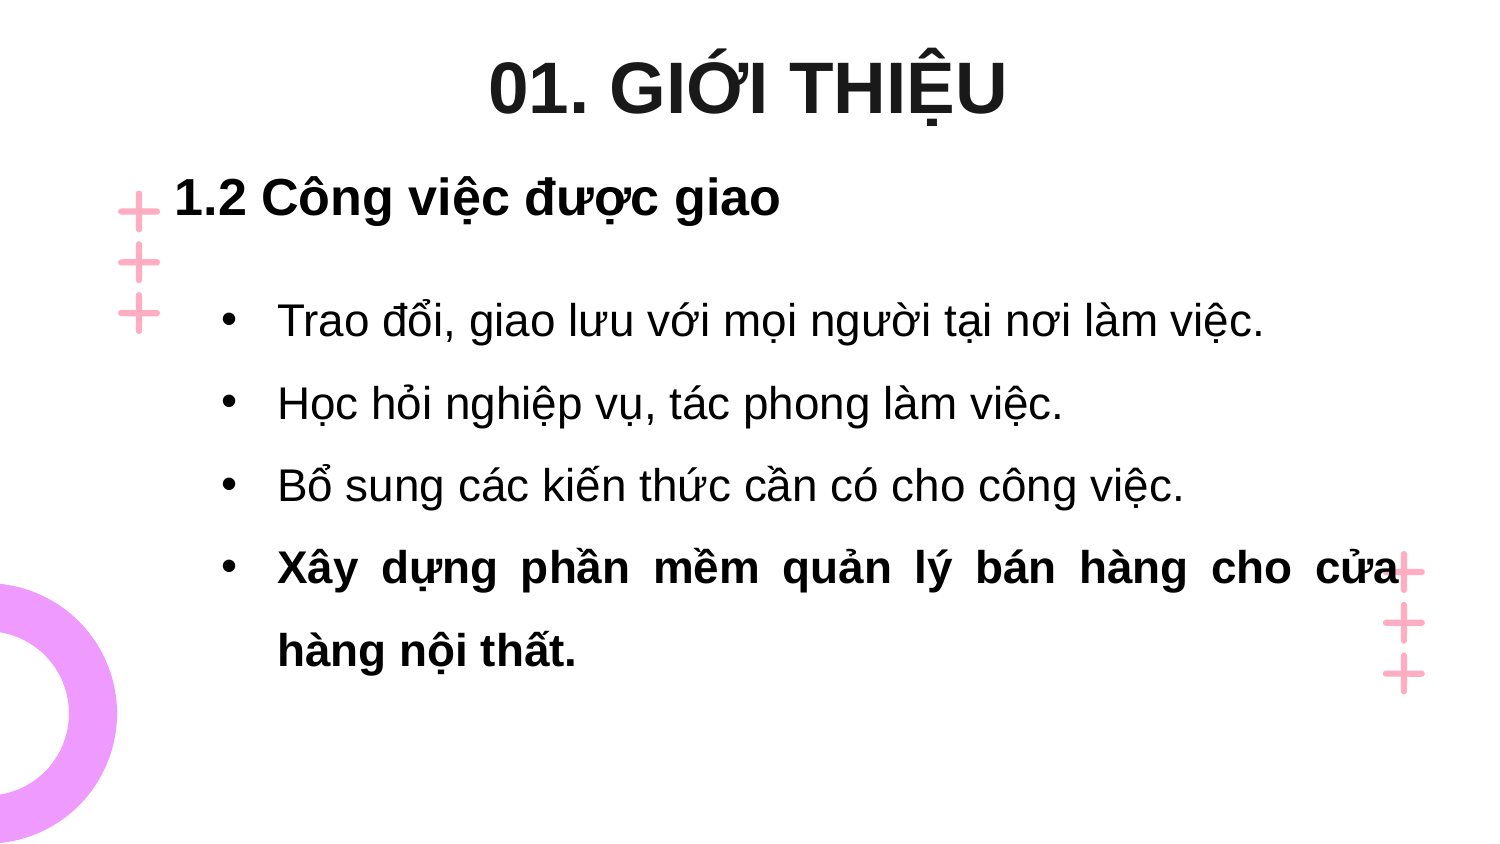

# 01. GIỚI THIỆU
1.2 Công việc được giao

Trao đổi, giao lưu với mọi người tại nơi làm việc.
Học hỏi nghiệp vụ, tác phong làm việc.
Bổ sung các kiến thức cần có cho công việc.
Xây dựng phần mềm quản lý bán hàng cho cửa hàng nội thất.